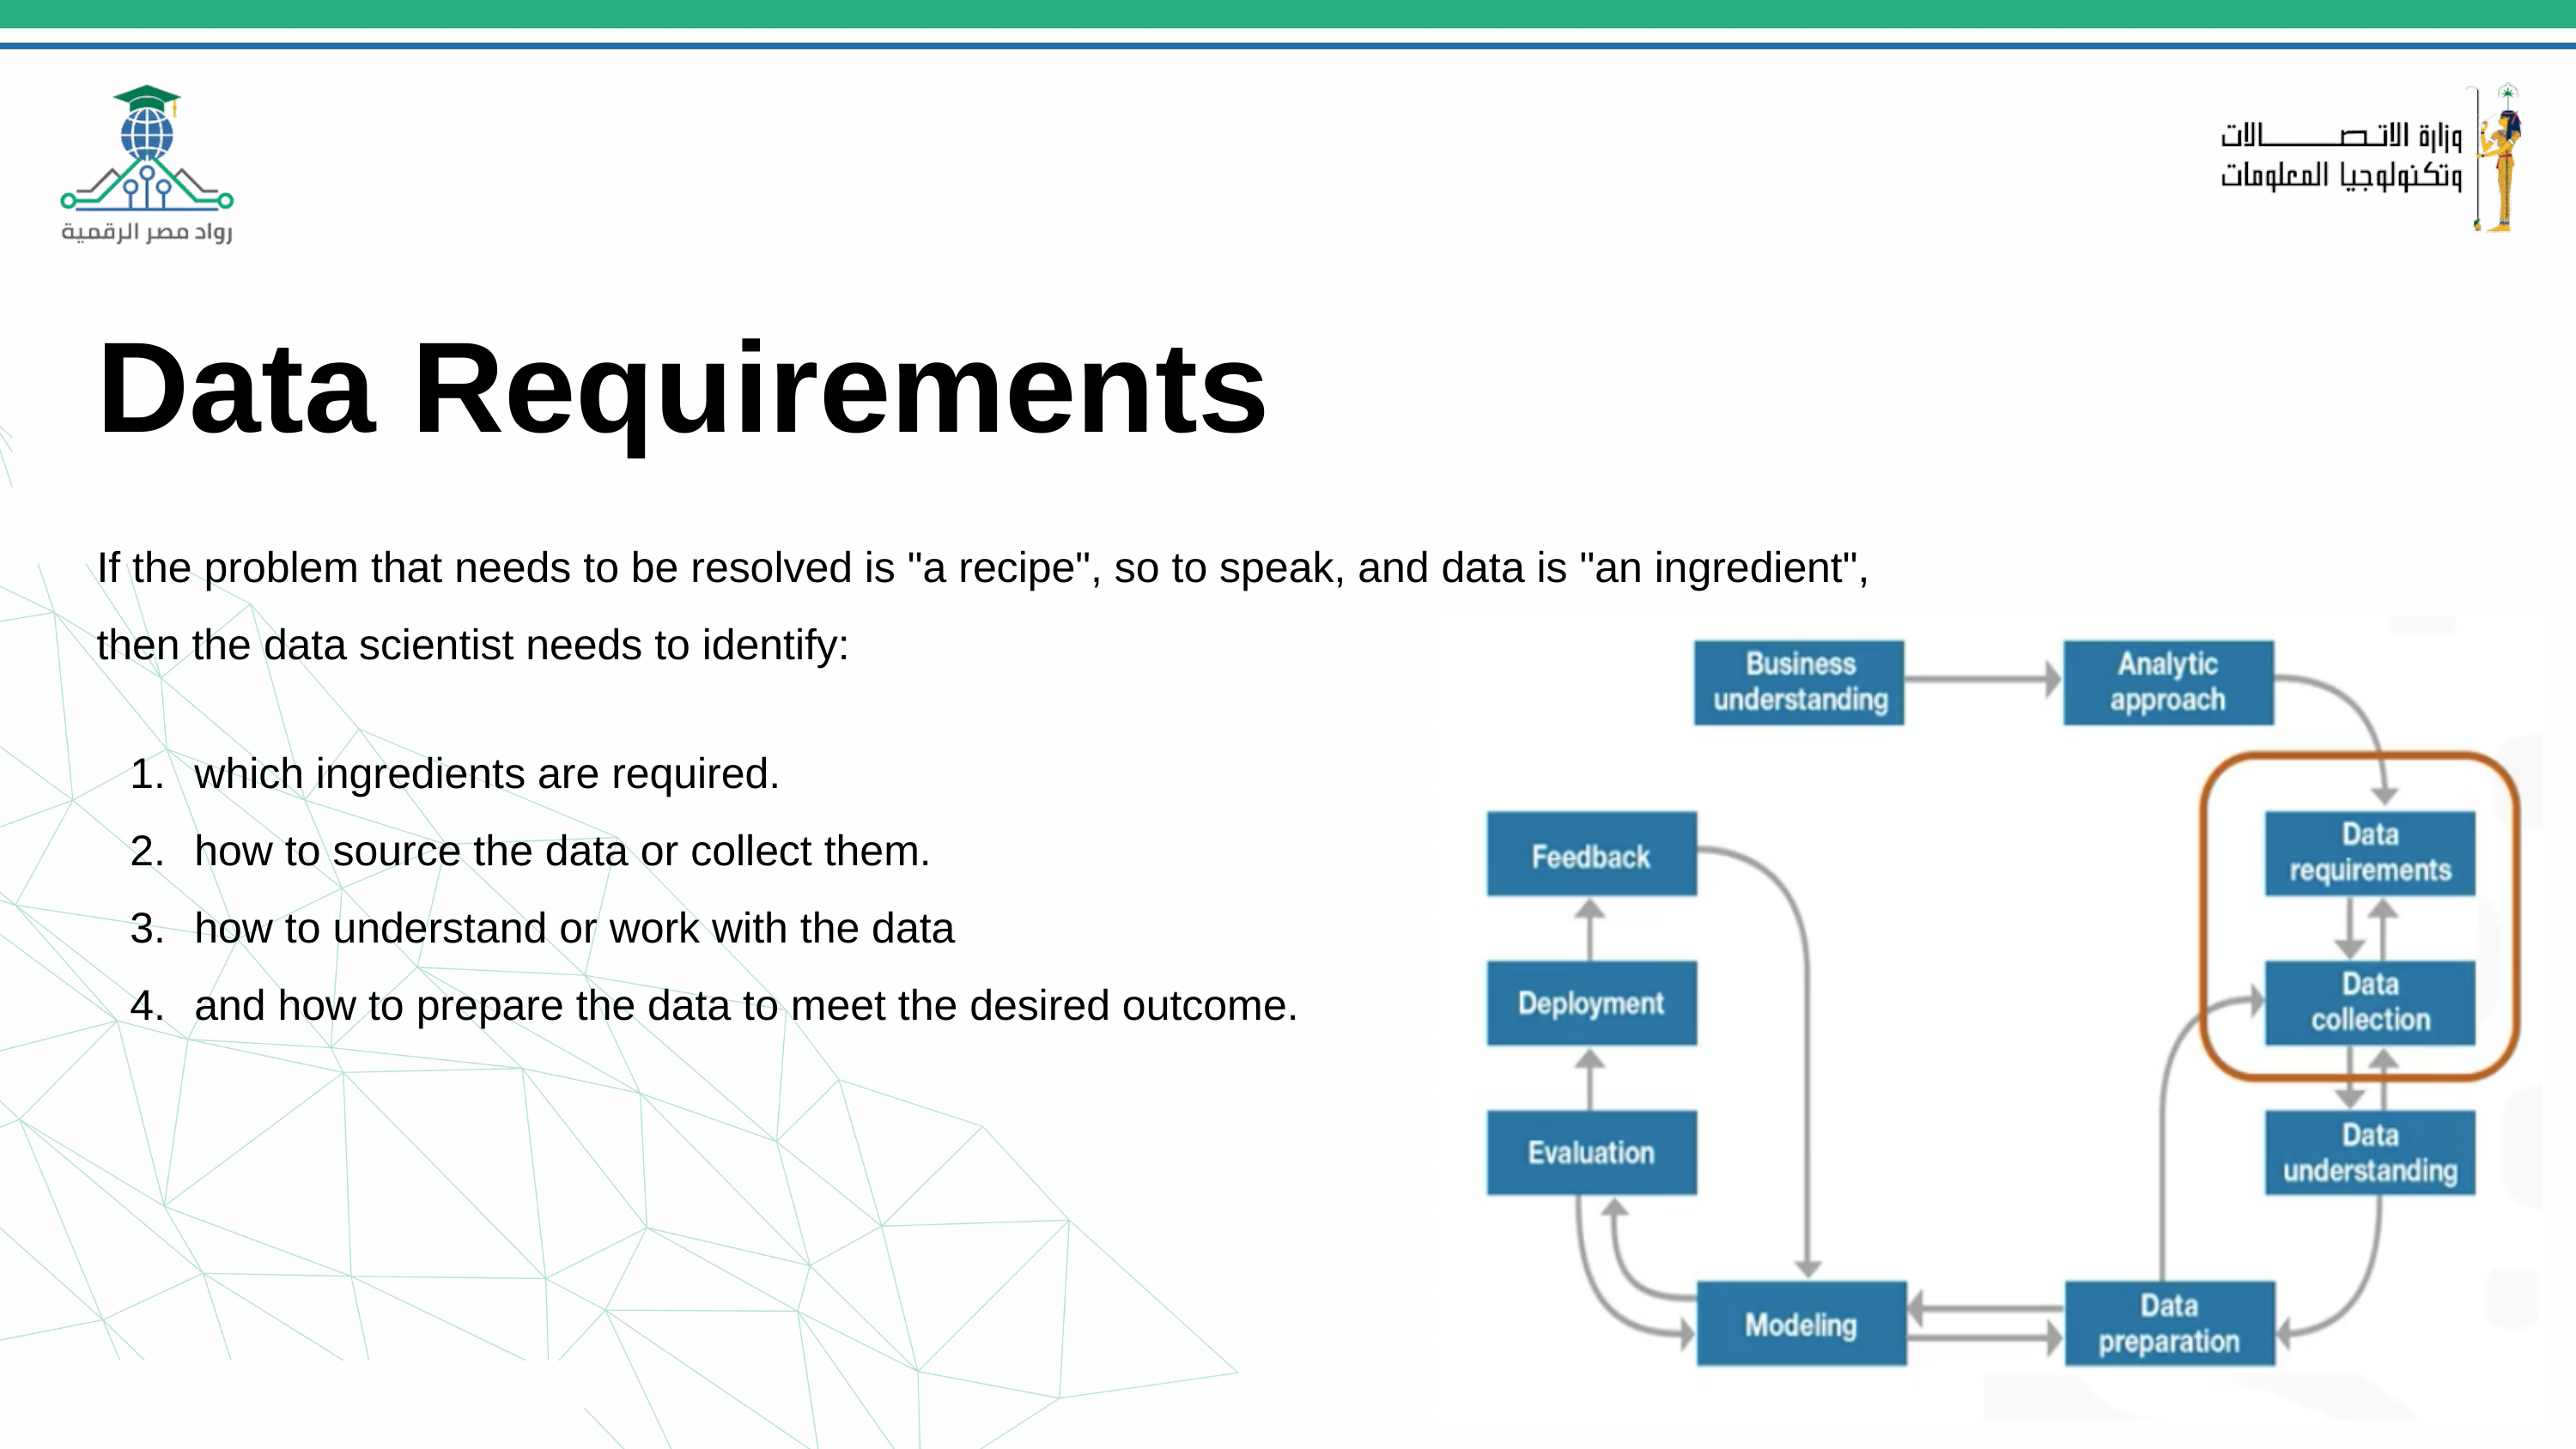

Data Requirements
If the problem that needs to be resolved is "a recipe", so to speak, and data is "an ingredient", then the data scientist needs to identify:
which ingredients are required.
how to source the data or collect them.
how to understand or work with the data
and how to prepare the data to meet the desired outcome.